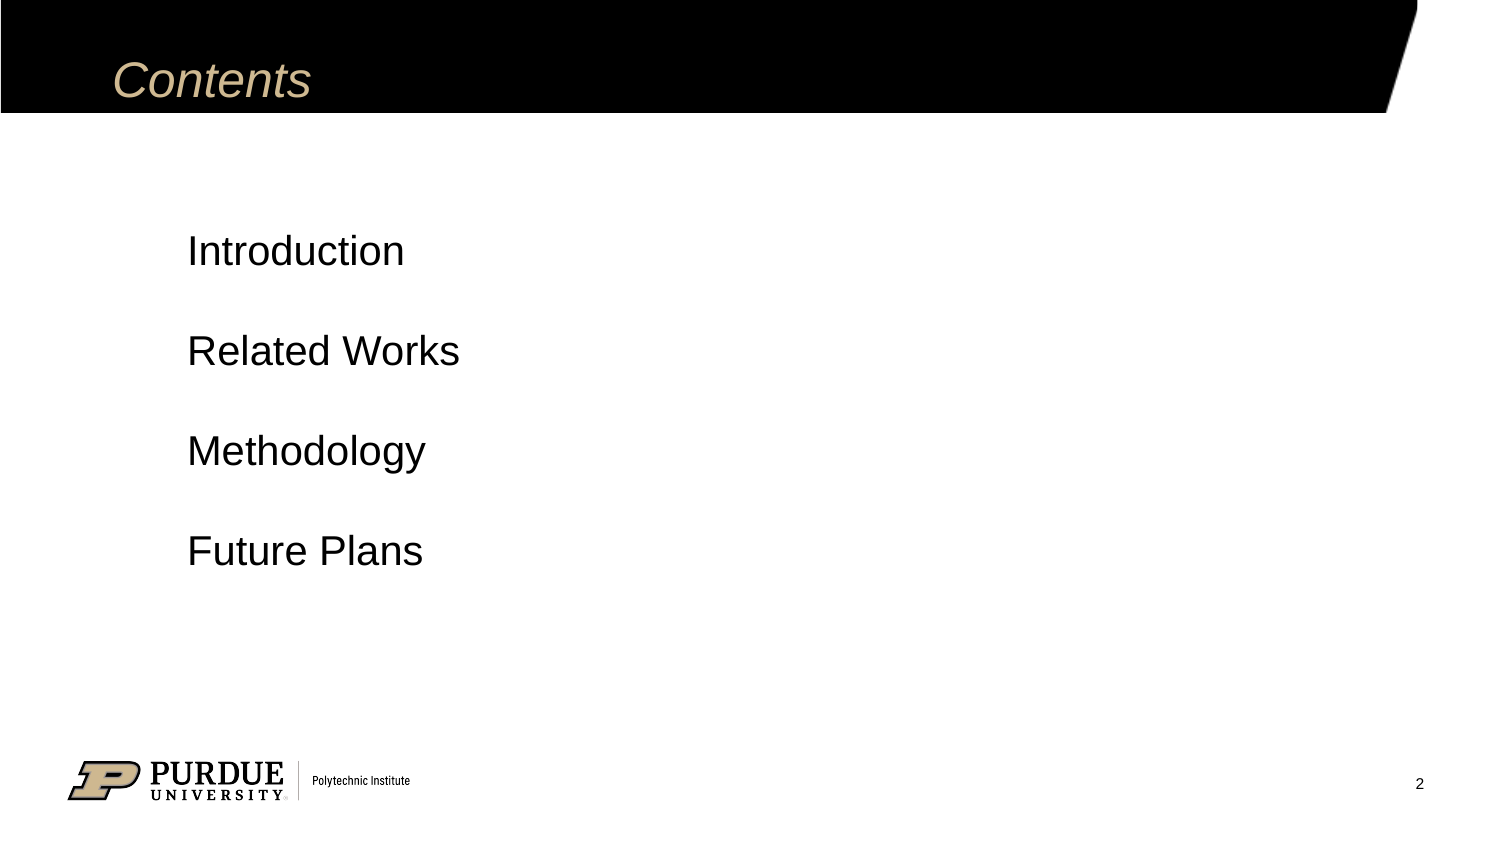

# Contents
Introduction
Related Works
Methodology
Future Plans
2